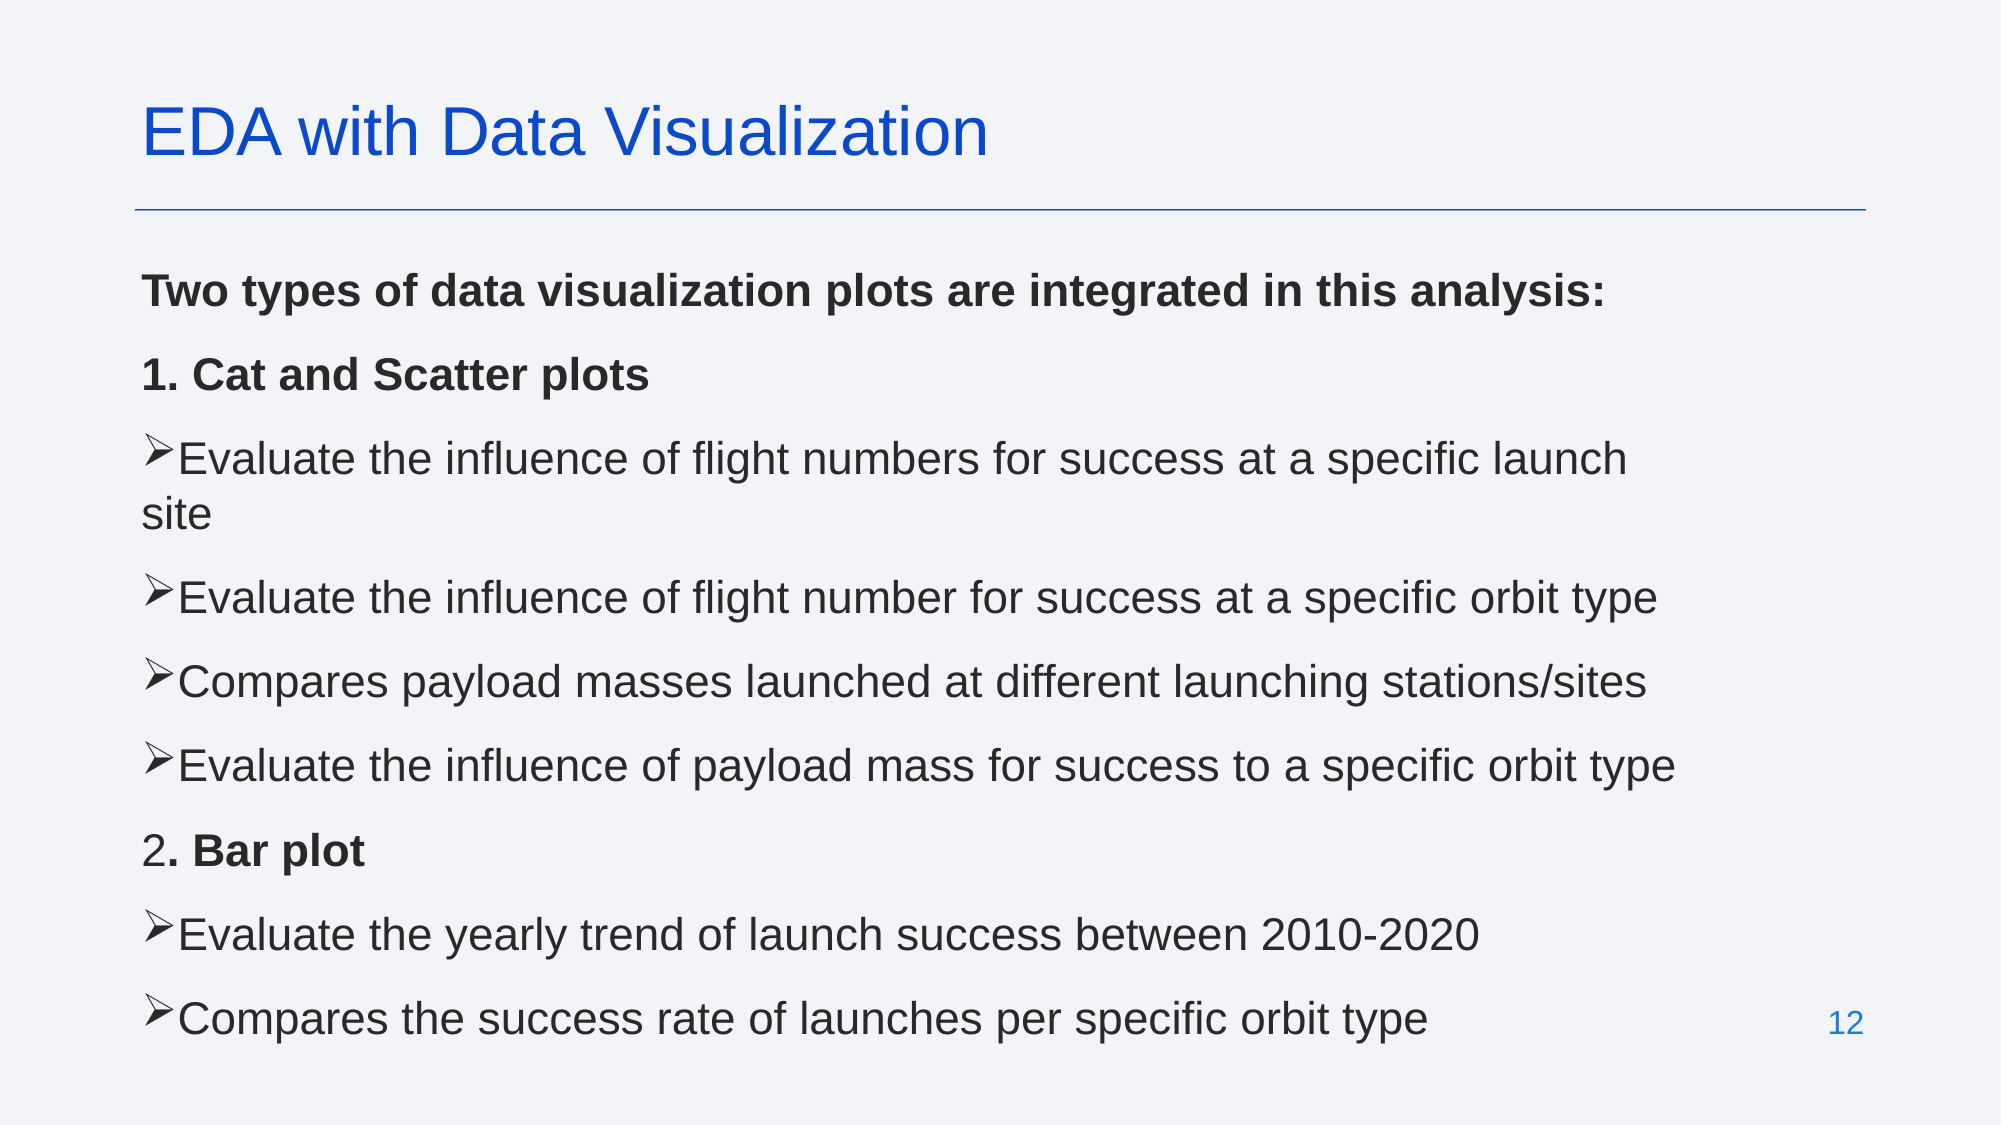

EDA with Data Visualization
Two types of data visualization plots are integrated in this analysis:
1. Cat and Scatter plots
Evaluate the influence of flight numbers for success at a specific launch site
Evaluate the influence of flight number for success at a specific orbit type
Compares payload masses launched at different launching stations/sites
Evaluate the influence of payload mass for success to a specific orbit type
2. Bar plot
Evaluate the yearly trend of launch success between 2010-2020
Compares the success rate of launches per specific orbit type

12